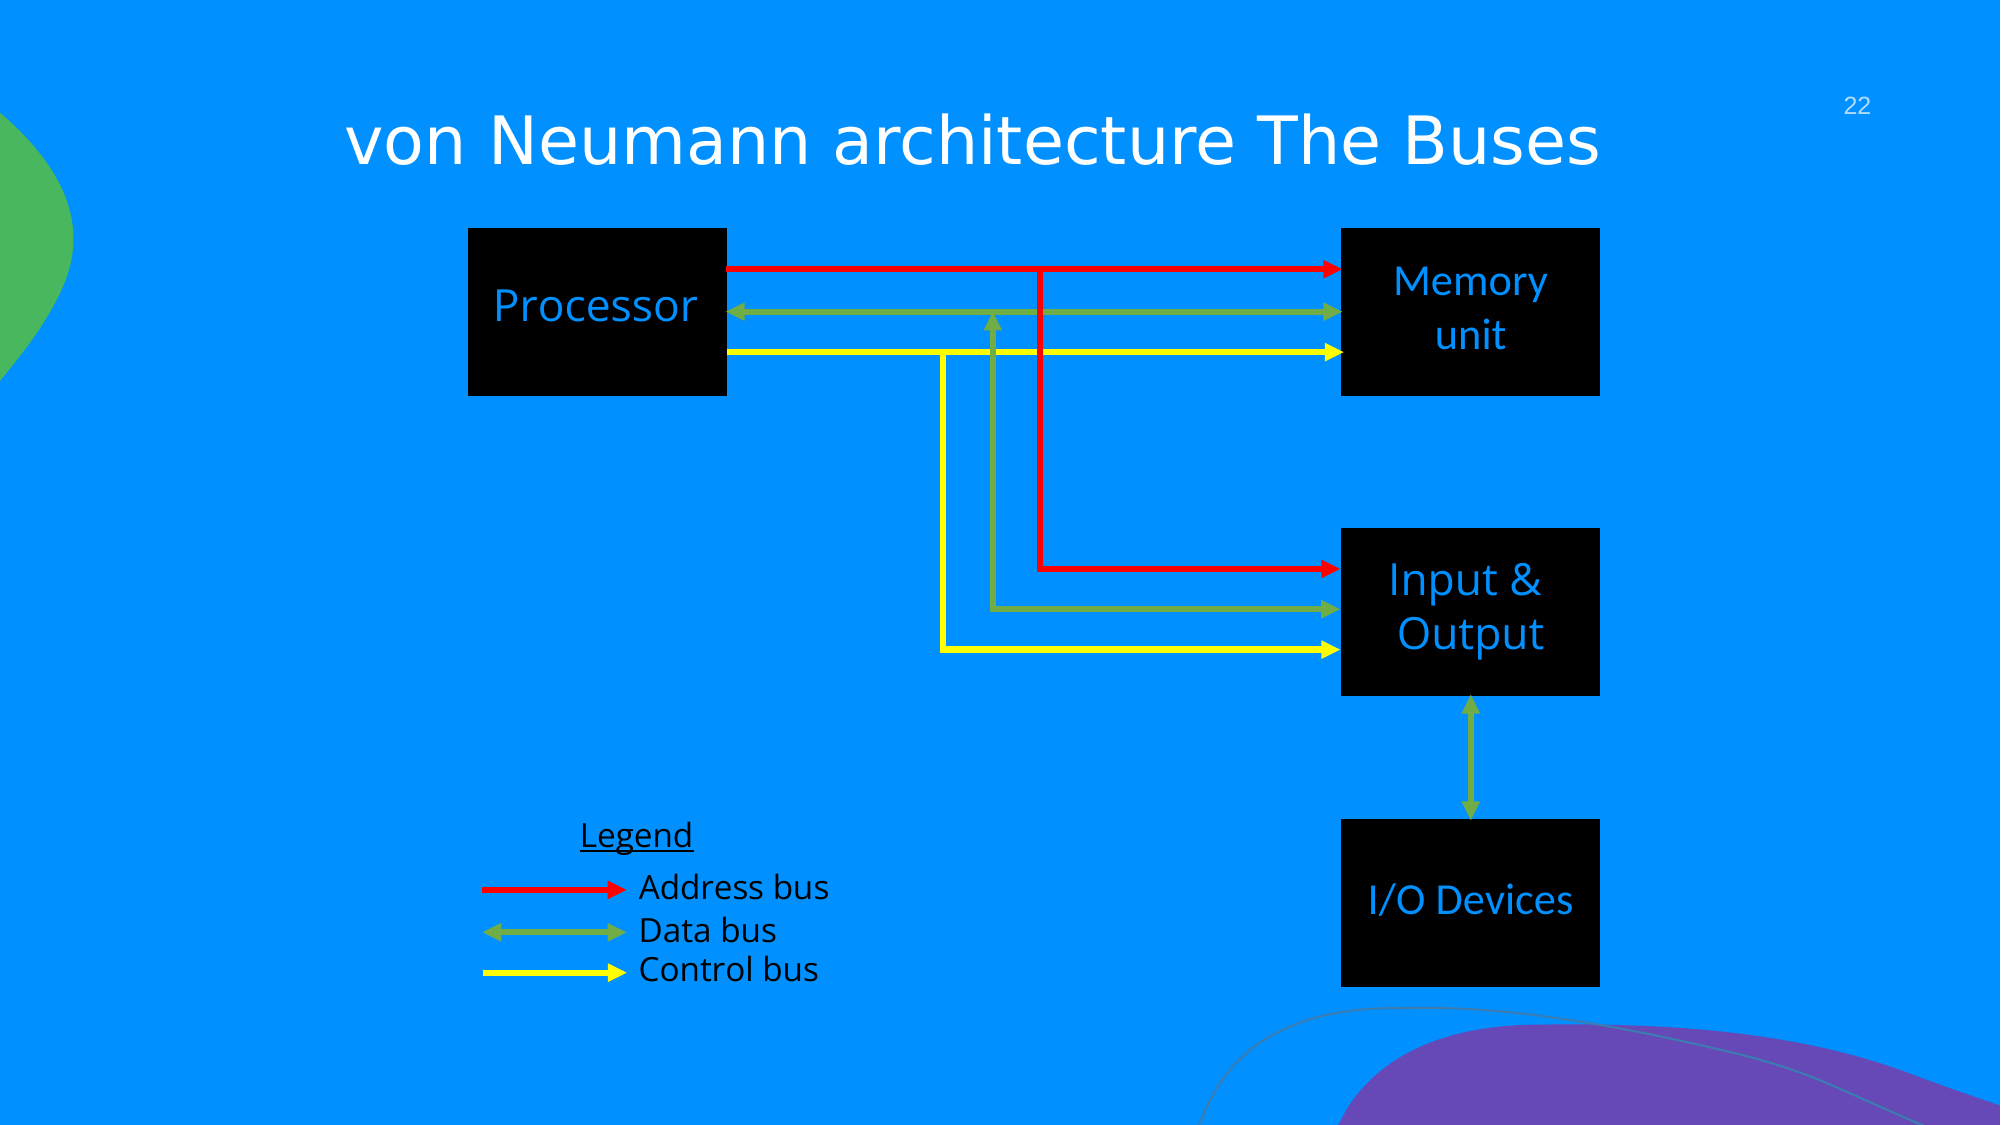

von Neumann architecture The Buses
22

Memory
unit

Processor

Input &
Output
Legend

Address bus
I/O Devices
Data bus
Control bus